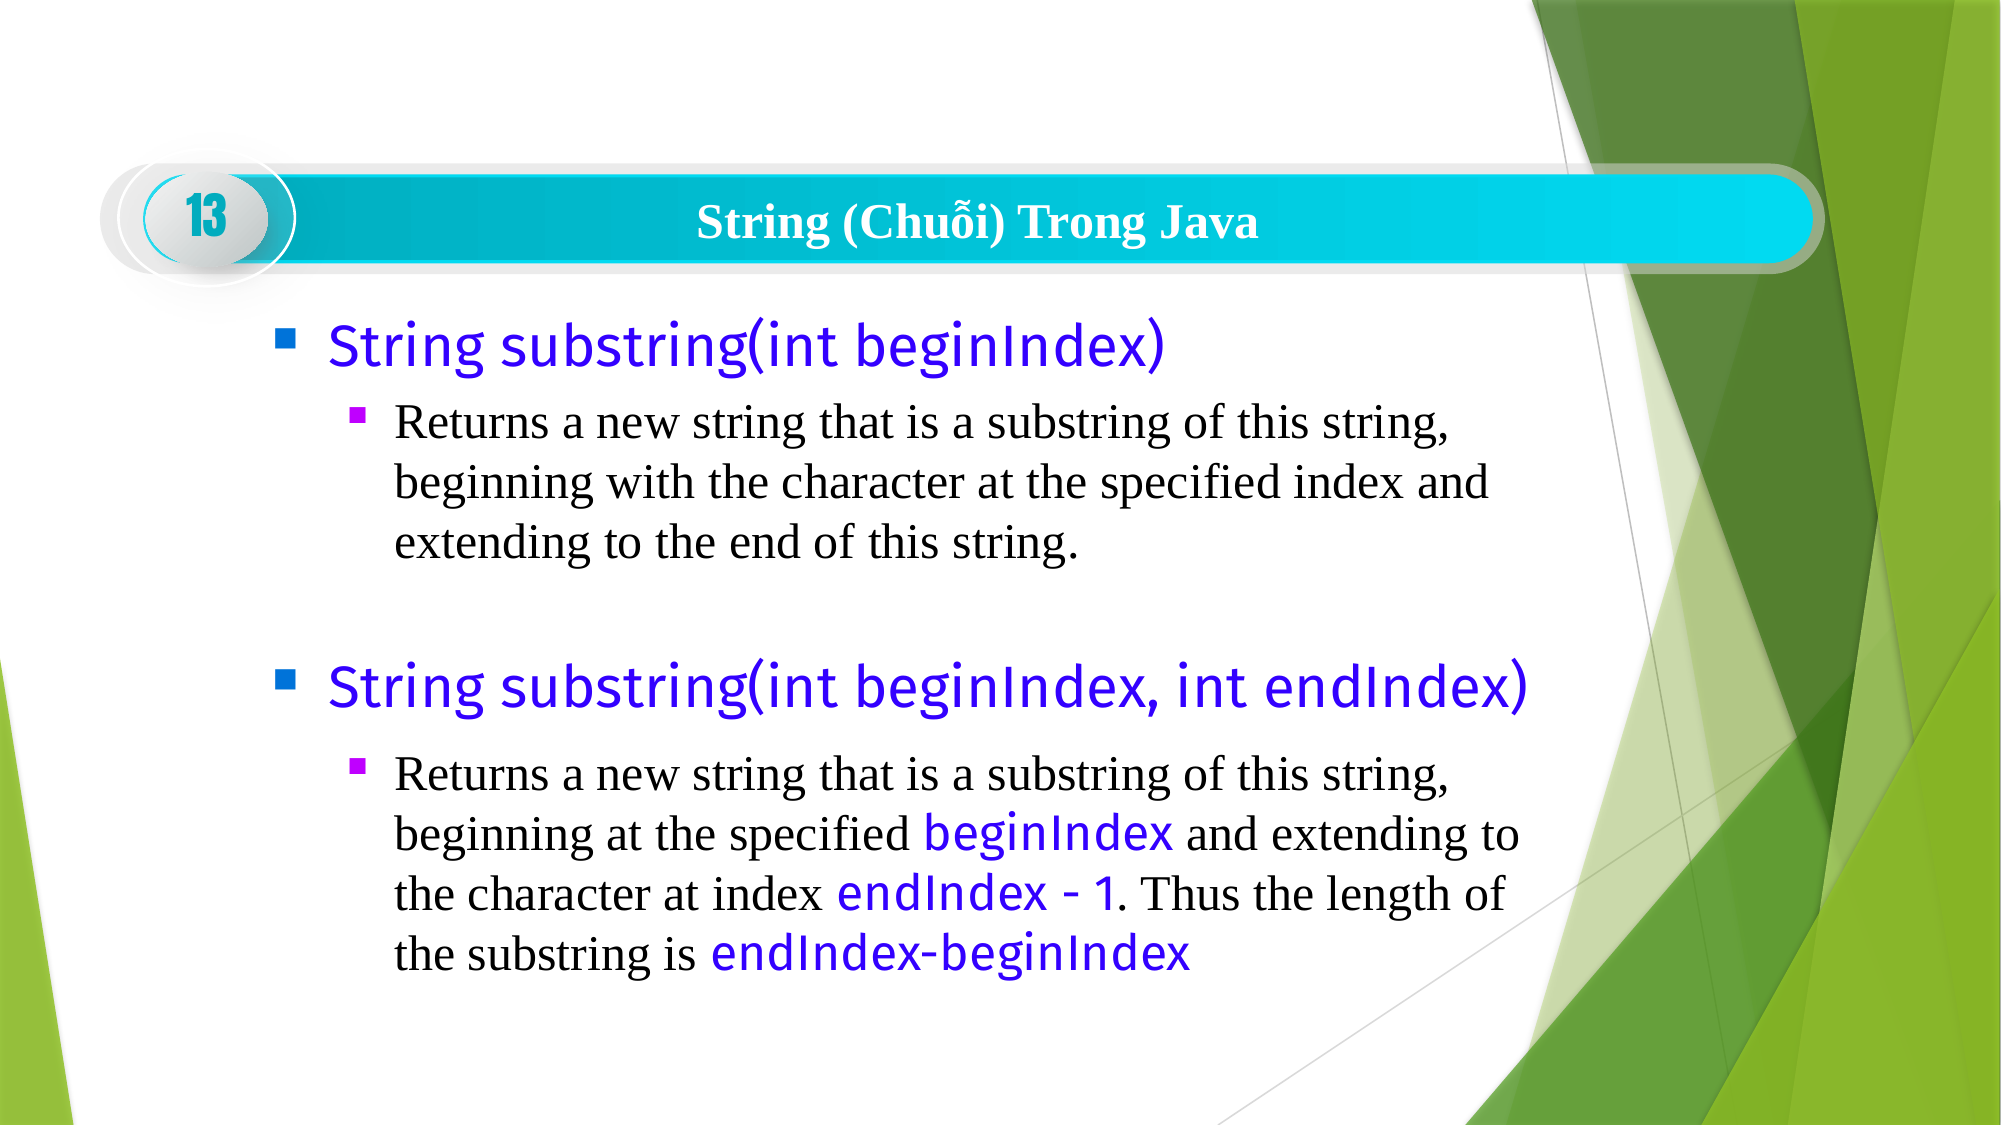

13

String (Chuỗi) Trong Java
String substring(int beginIndex)
Returns a new string that is a substring of this string, beginning with the character at the specified index and extending to the end of this string.
String substring(int beginIndex, int endIndex)
Returns a new string that is a substring of this string, beginning at the specified beginIndex and extending to the character at index endIndex - 1. Thus the length of the substring is endIndex-beginIndex